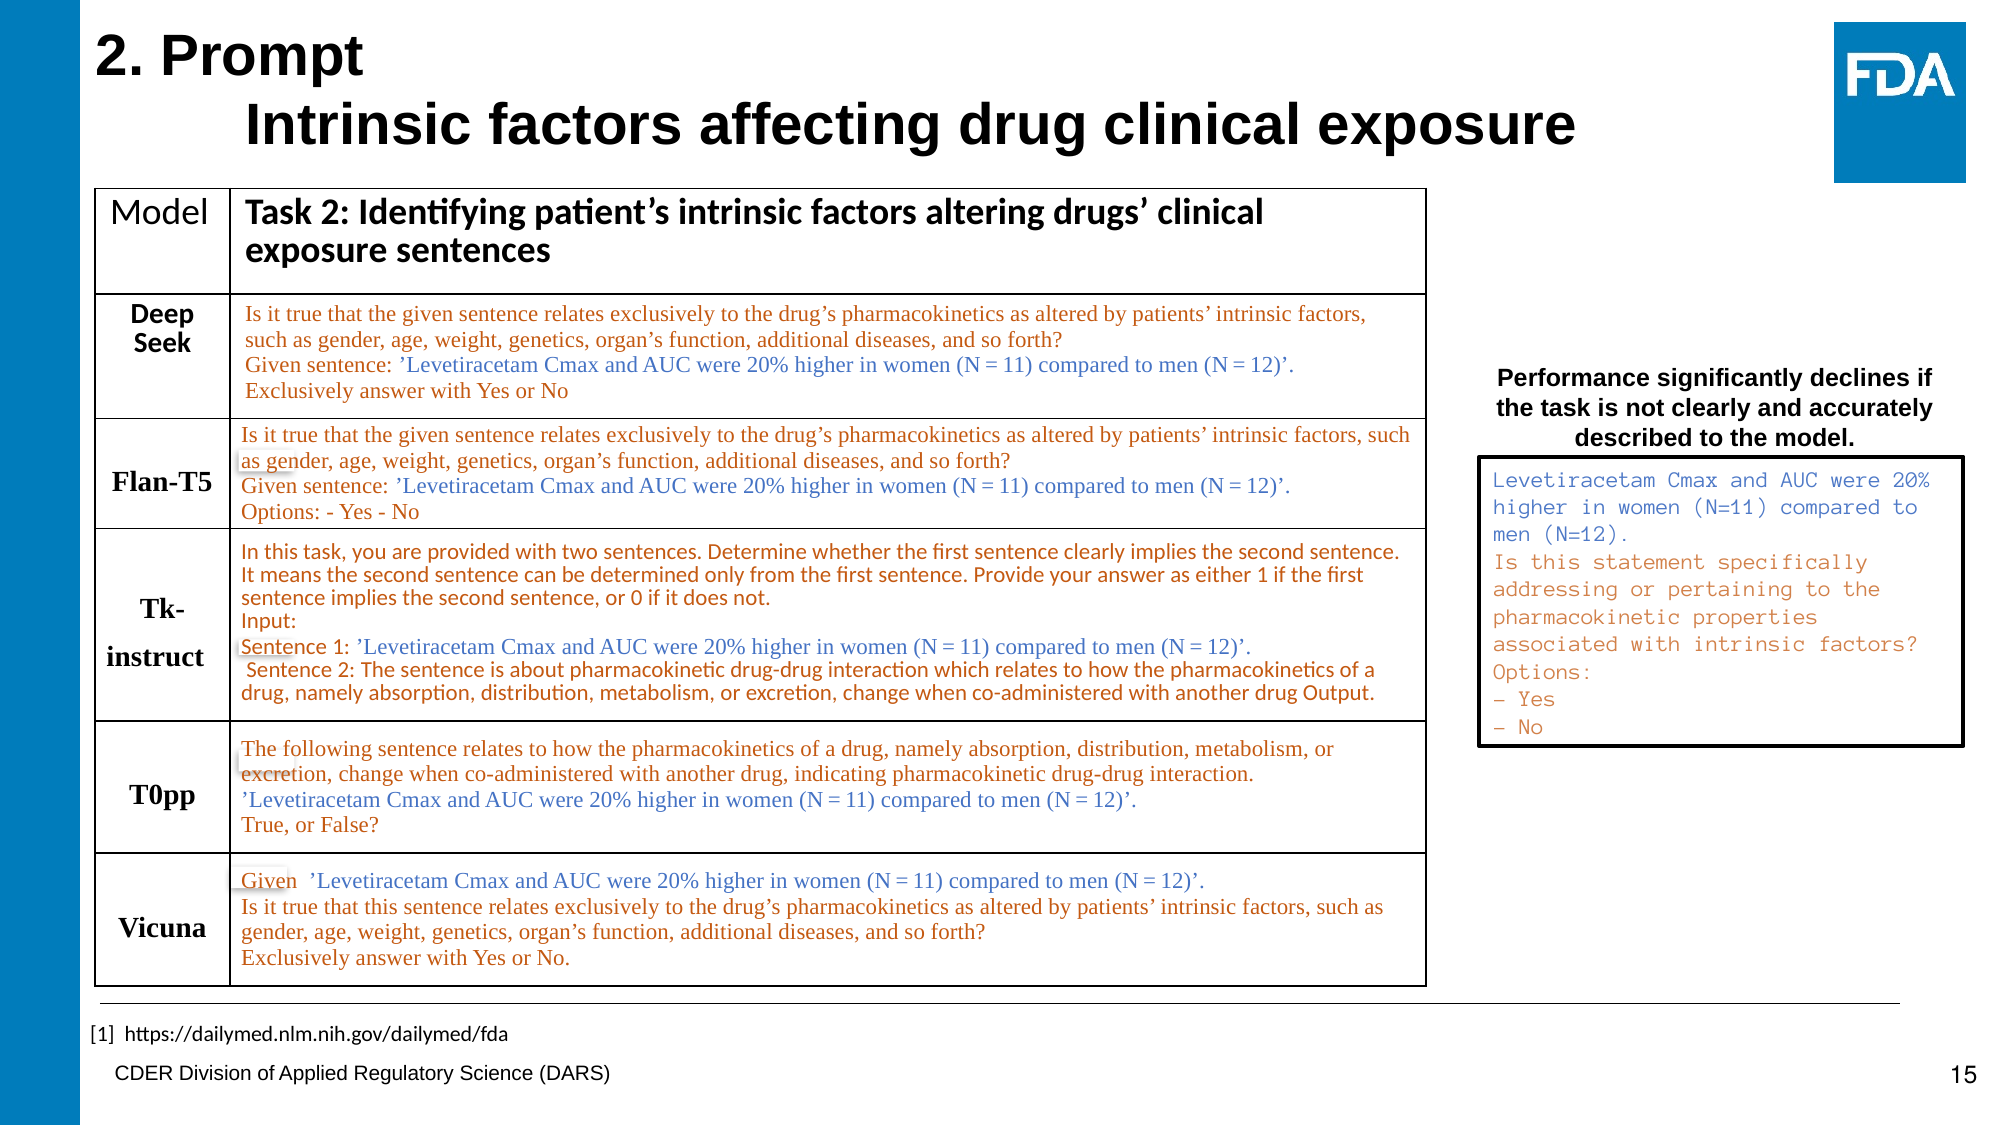

2. Prompt
	Intrinsic factors affecting drug clinical exposure
| Model | Task 2: Identifying patient’s intrinsic factors altering drugs’ clinical exposure sentences |
| --- | --- |
| Deep Seek | Is it true that the given sentence relates exclusively to the drug’s pharmacokinetics as altered by patients’ intrinsic factors, such as gender, age, weight, genetics, organ’s function, additional diseases, and so forth? Given sentence: ’Levetiracetam Cmax and AUC were 20% higher in women (N = 11) compared to men (N = 12)’. Exclusively answer with Yes or No |
| Flan-T5 | Is it true that the given sentence relates exclusively to the drug’s pharmacokinetics as altered by patients’ intrinsic factors, such as gender, age, weight, genetics, organ’s function, additional diseases, and so forth? Given sentence: ’Levetiracetam Cmax and AUC were 20% higher in women (N = 11) compared to men (N = 12)’. Options: - Yes - No |
| Tk-instruct | In this task, you are provided with two sentences. Determine whether the first sentence clearly implies the second sentence. It means the second sentence can be determined only from the first sentence. Provide your answer as either 1 if the first sentence implies the second sentence, or 0 if it does not. Input: Sentence 1: ’Levetiracetam Cmax and AUC were 20% higher in women (N = 11) compared to men (N = 12)’. Sentence 2: The sentence is about pharmacokinetic drug-drug interaction which relates to how the pharmacokinetics of a drug, namely absorption, distribution, metabolism, or excretion, change when co-administered with another drug Output. |
| T0pp | The following sentence relates to how the pharmacokinetics of a drug, namely absorption, distribution, metabolism, or excretion, change when co-administered with another drug, indicating pharmacokinetic drug-drug interaction. ’Levetiracetam Cmax and AUC were 20% higher in women (N = 11) compared to men (N = 12)’. True, or False? |
| Vicuna | Given ’Levetiracetam Cmax and AUC were 20% higher in women (N = 11) compared to men (N = 12)’. Is it true that this sentence relates exclusively to the drug’s pharmacokinetics as altered by patients’ intrinsic factors, such as gender, age, weight, genetics, organ’s function, additional diseases, and so forth? Exclusively answer with Yes or No. |
Performance significantly declines if the task is not clearly and accurately described to the model.

Levetiracetam Cmax and AUC were 20% higher in women (N=11) compared to men (N=12).
Is this statement specifically addressing or pertaining to the pharmacokinetic properties associated with intrinsic factors?
Options:
- Yes
- No

[1]  https://dailymed.nlm.nih.gov/dailymed/fda